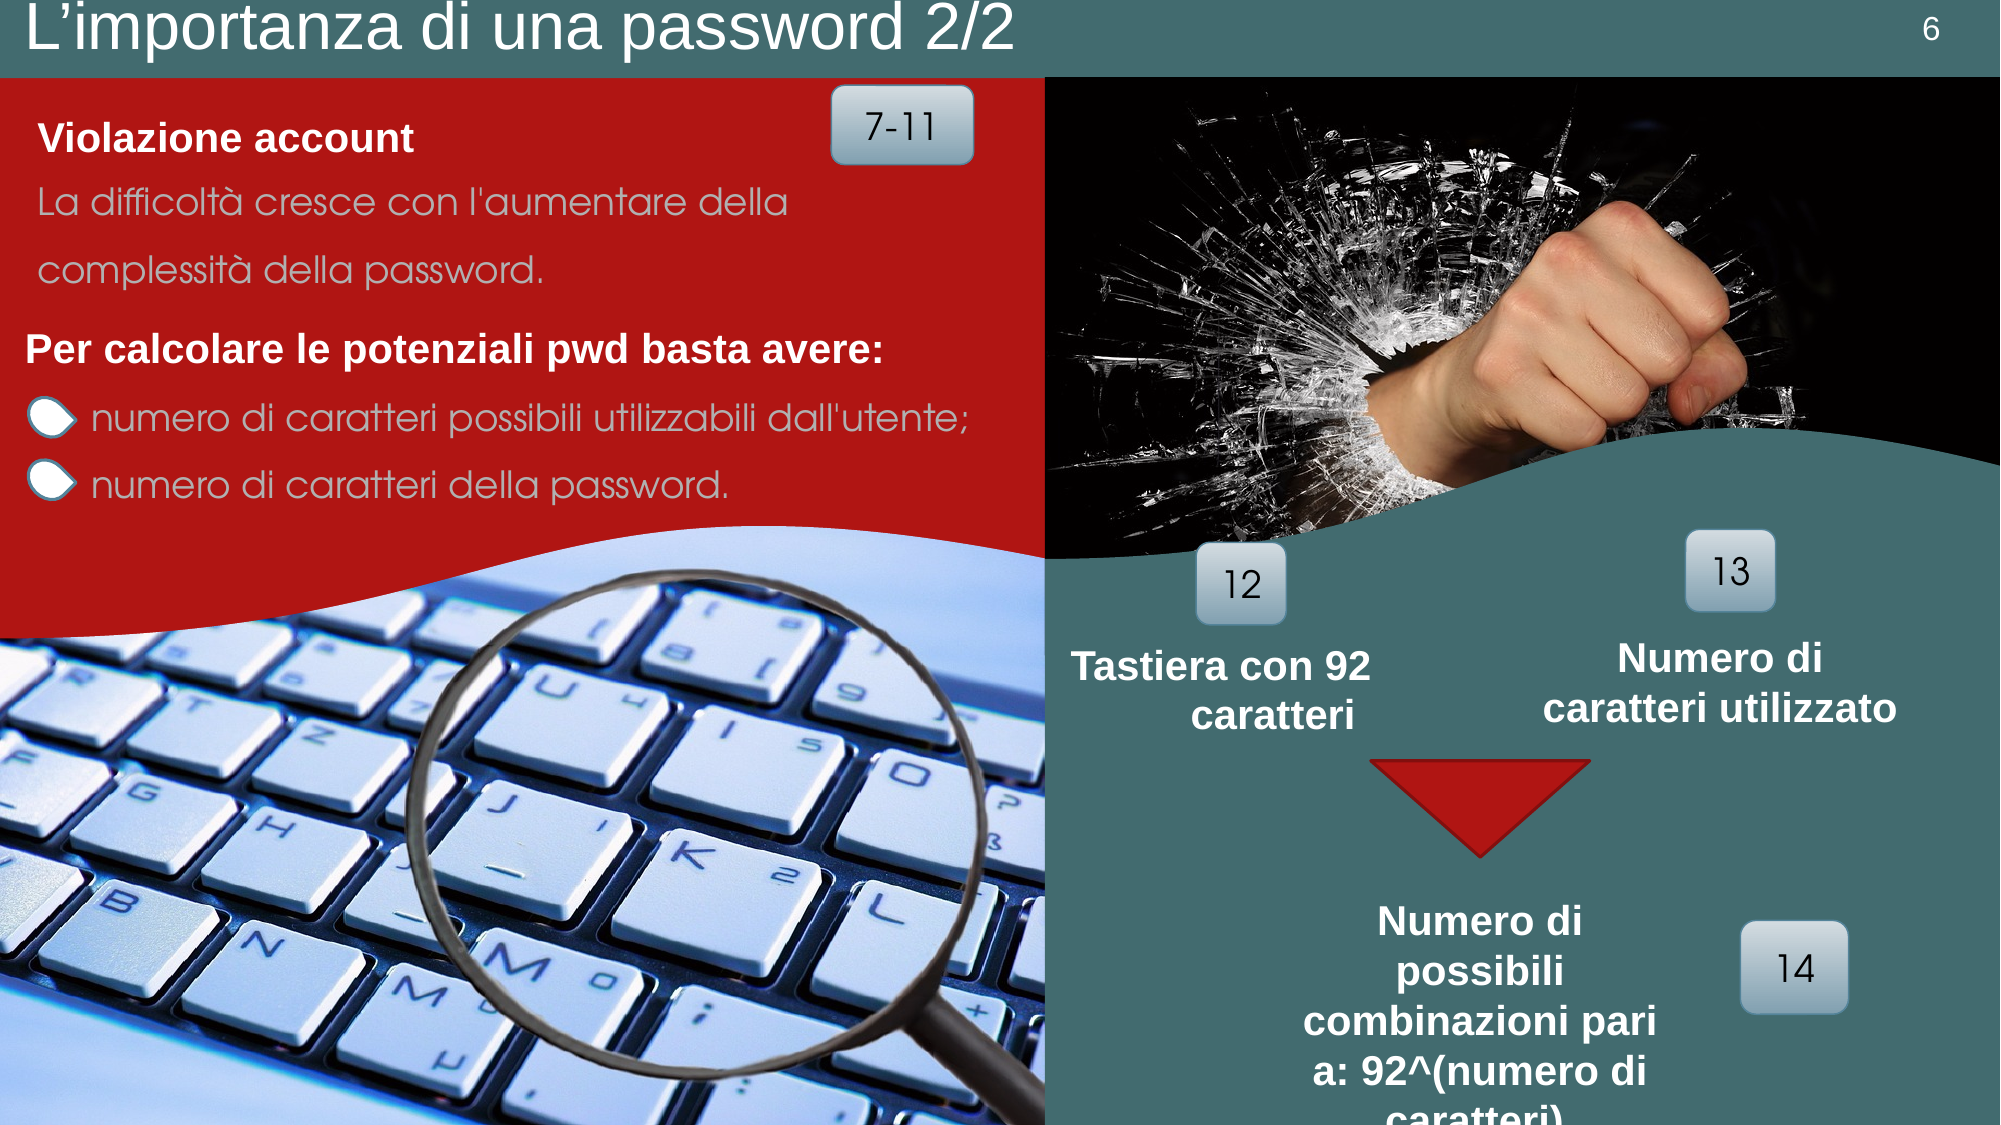

6
L’importanza di una password 2/2
Note sviluppo:
img1
https://pixabay.com/it/spyware-cyber-2319403/

img2
https://pixabay.com/it/pugno-forza-rabbia-lacrima-brezza-1148029/

7-11
Violazione account
La difficoltà cresce con l'aumentare della complessità della password.
Per calcolare le potenziali pwd basta avere:
numero di caratteri possibili utilizzabili dall'utente;
numero di caratteri della password.

13
12
Descrizione Scenario 01
….

Descrizione Scenario 02
….

Numero di caratteri utilizzato
Tastiera con 92          caratteri

Numero di possibili combinazioni pari a: 92^(numero di caratteri).
14